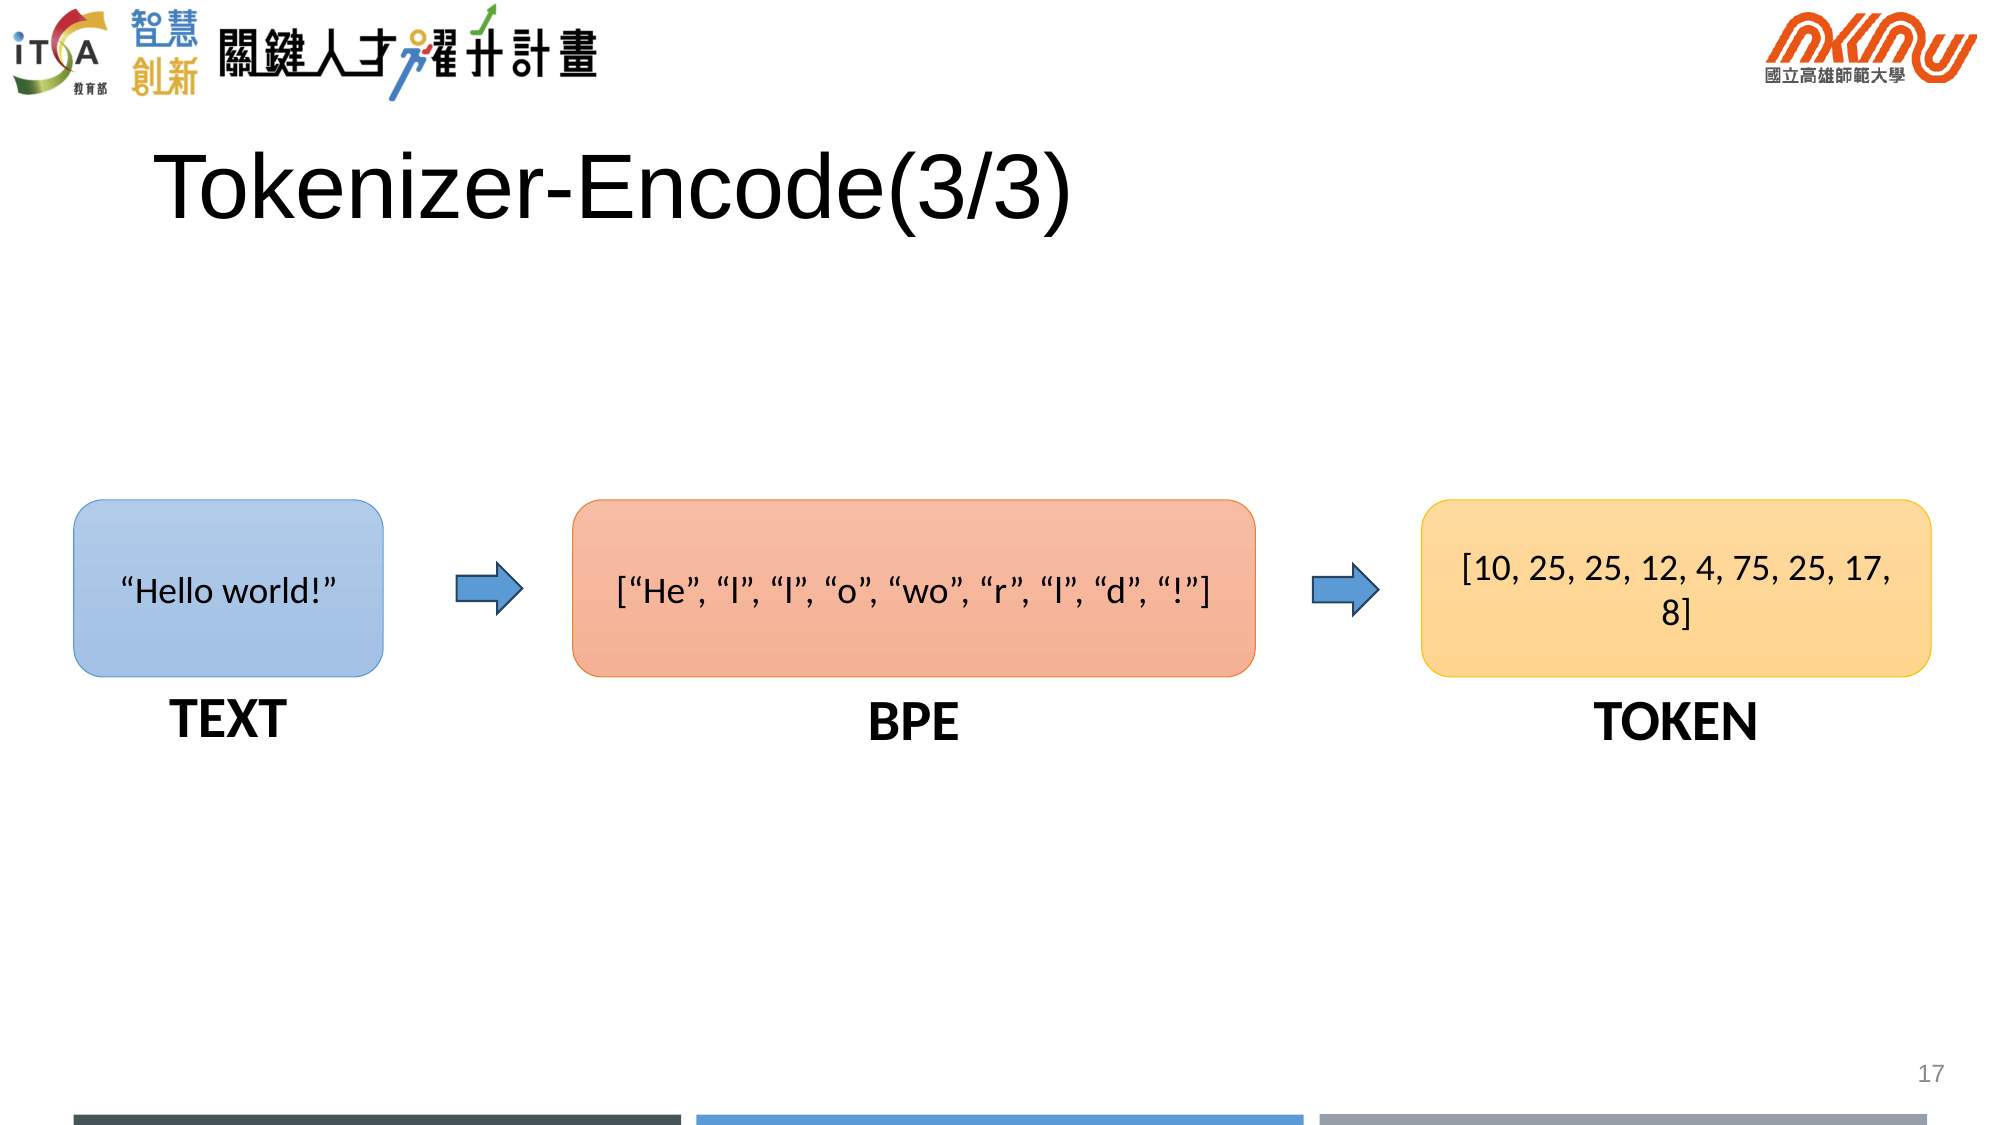

# Tokenizer-Encode(3/3)
“Hello world!”
[“He”, “l”, “l”, “o”, “wo”, “r”, “l”, “d”, “!”]
[10, 25, 25, 12, 4, 75, 25, 17, 8]

TEXT
BPE
TOKEN
17